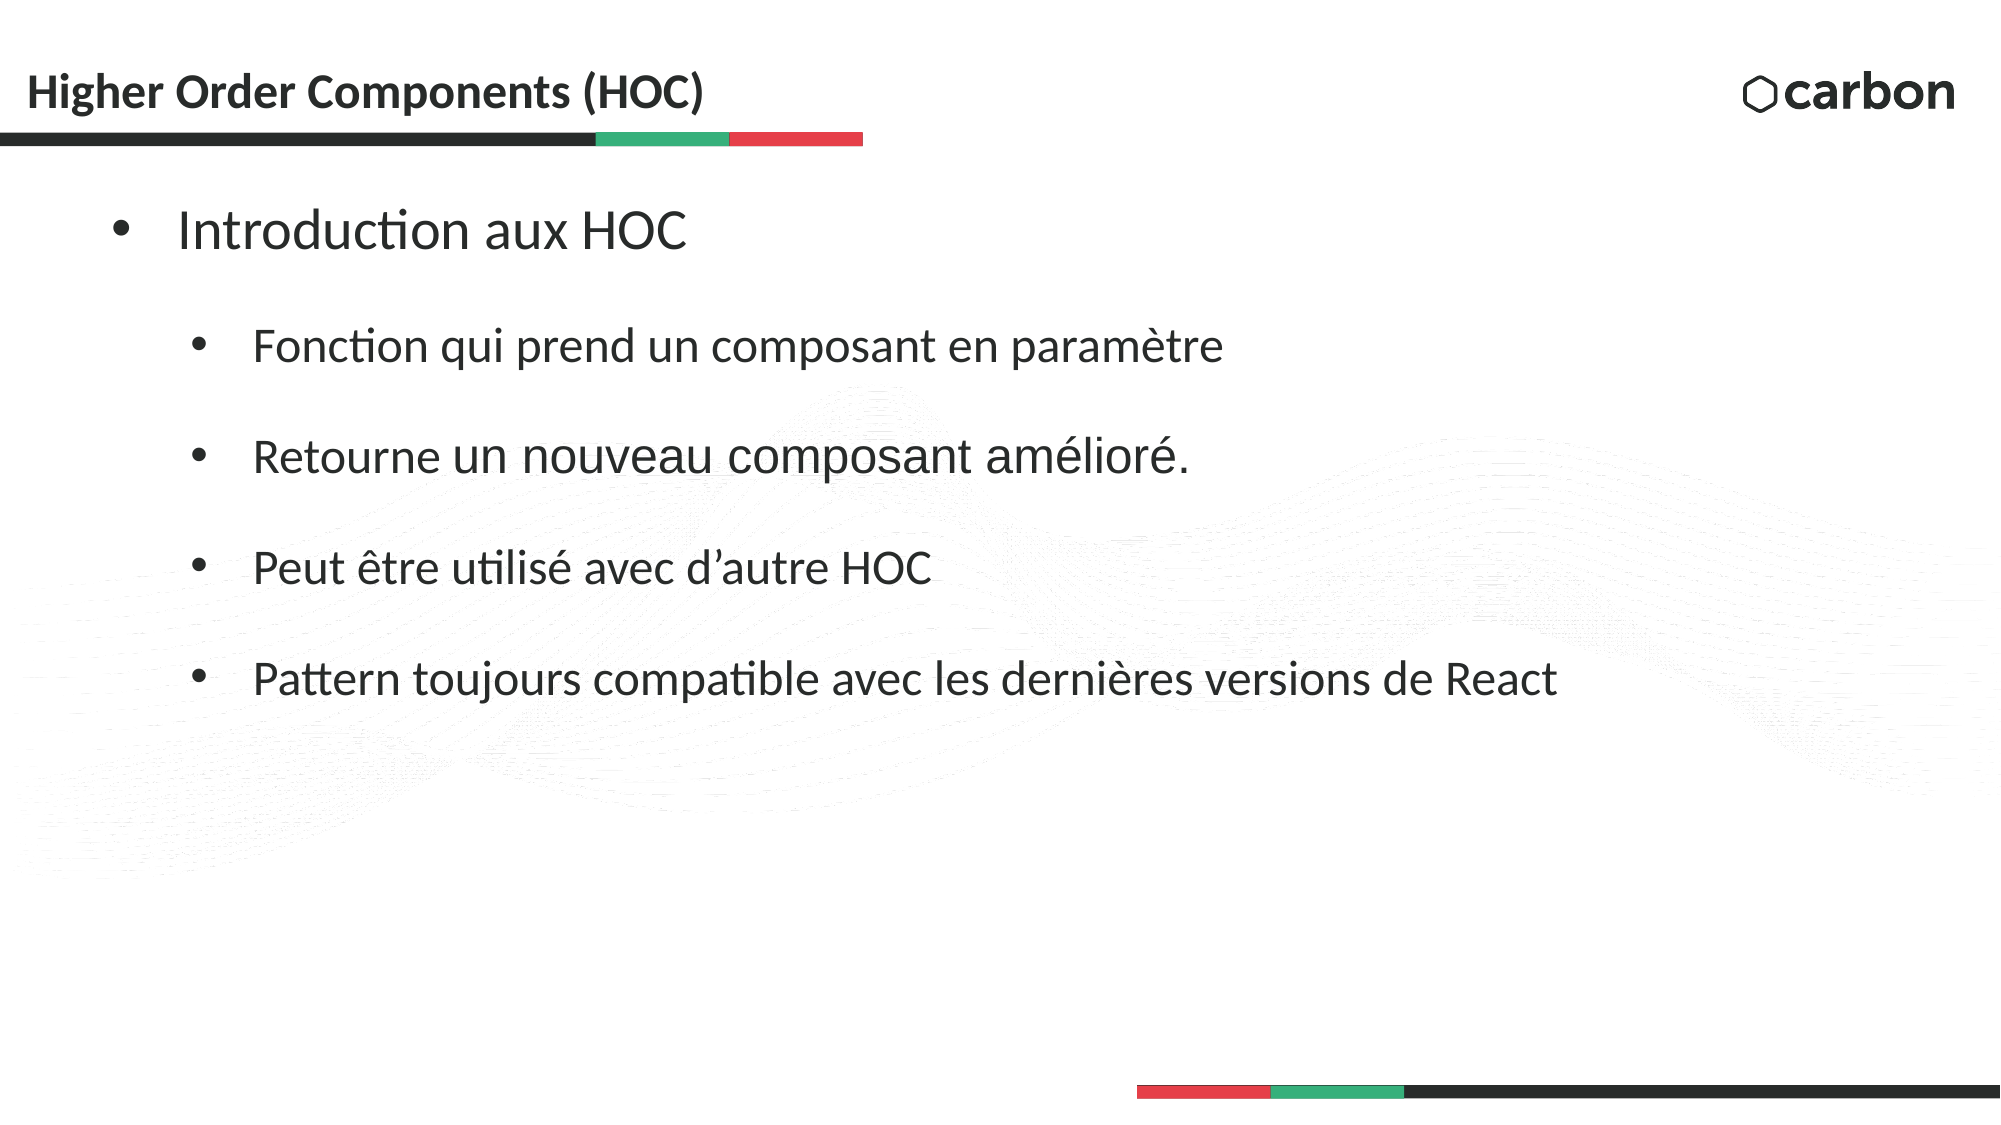

# Higher Order Components (HOC)
Introduction aux HOC
Fonction qui prend un composant en paramètre
Retourne un nouveau composant amélioré.
Peut être utilisé avec d’autre HOC
Pattern toujours compatible avec les dernières versions de React